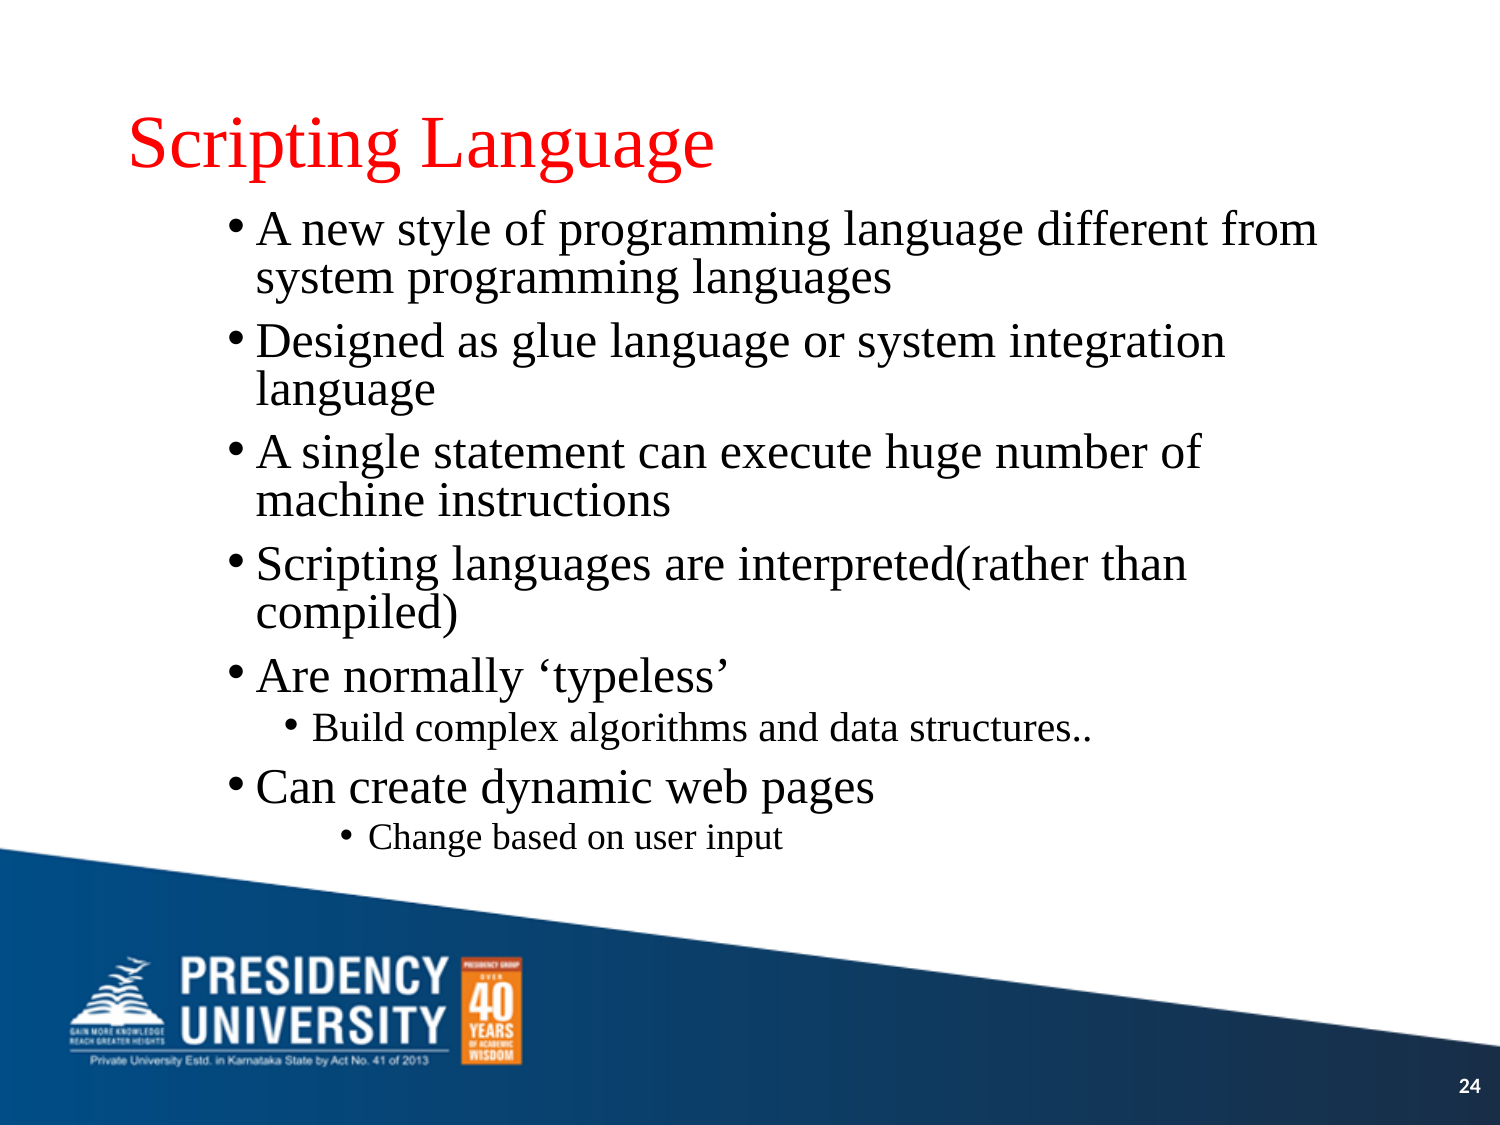

# Scripting Language
A new style of programming language different from system programming languages
Designed as glue language or system integration language
A single statement can execute huge number of machine instructions
Scripting languages are interpreted(rather than compiled)
Are normally ‘typeless’
Build complex algorithms and data structures..
Can create dynamic web pages
Change based on user input

24